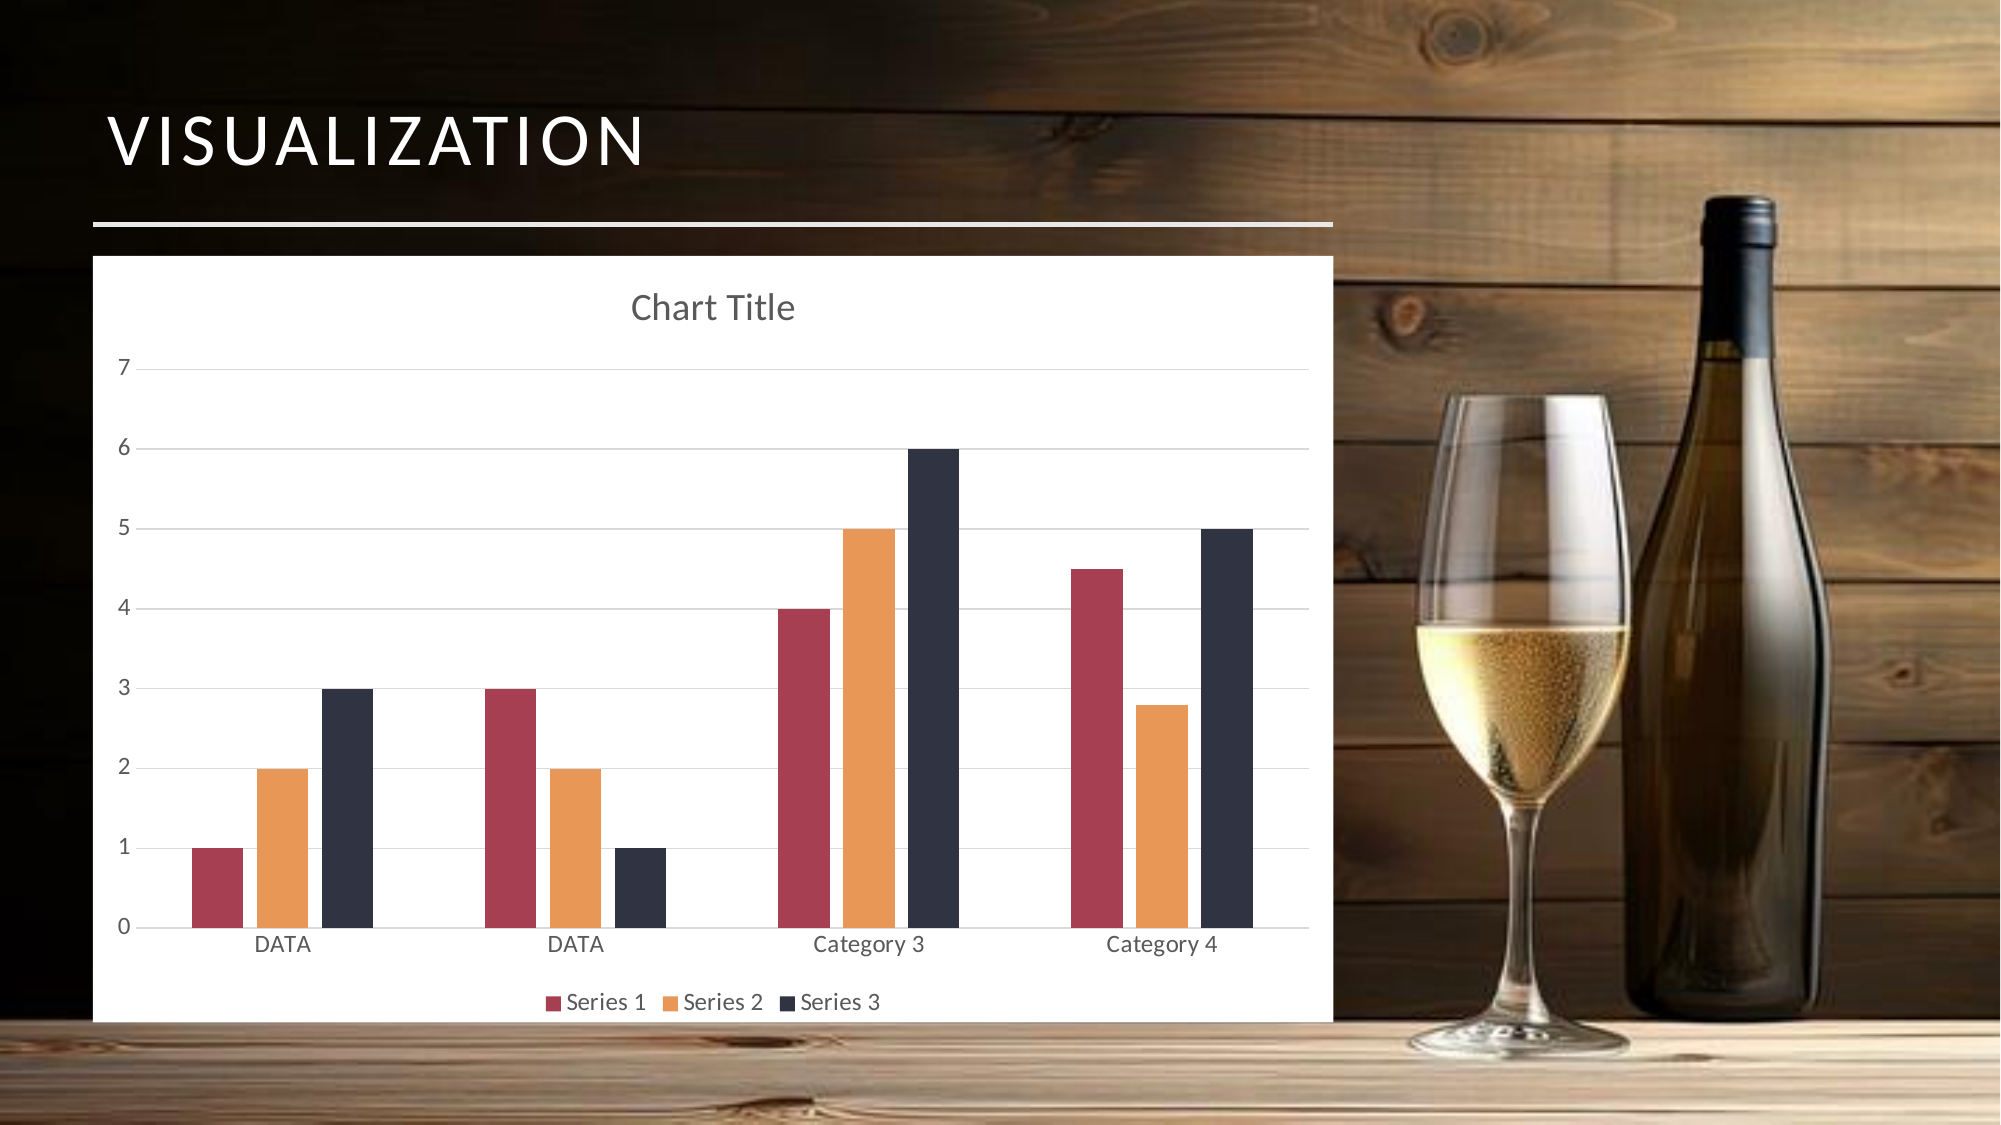

# visualization

### Chart:

| Category | Series 1 | Series 2 | Series 3 |
|---|---|---|---|
| DATA | 1.0 | 2.0 | 3.0 |
| DATA | 3.0 | 2.0 | 1.0 |
| Category 3 | 4.0 | 5.0 | 6.0 |
| Category 4 | 4.5 | 2.8 | 5.0 |